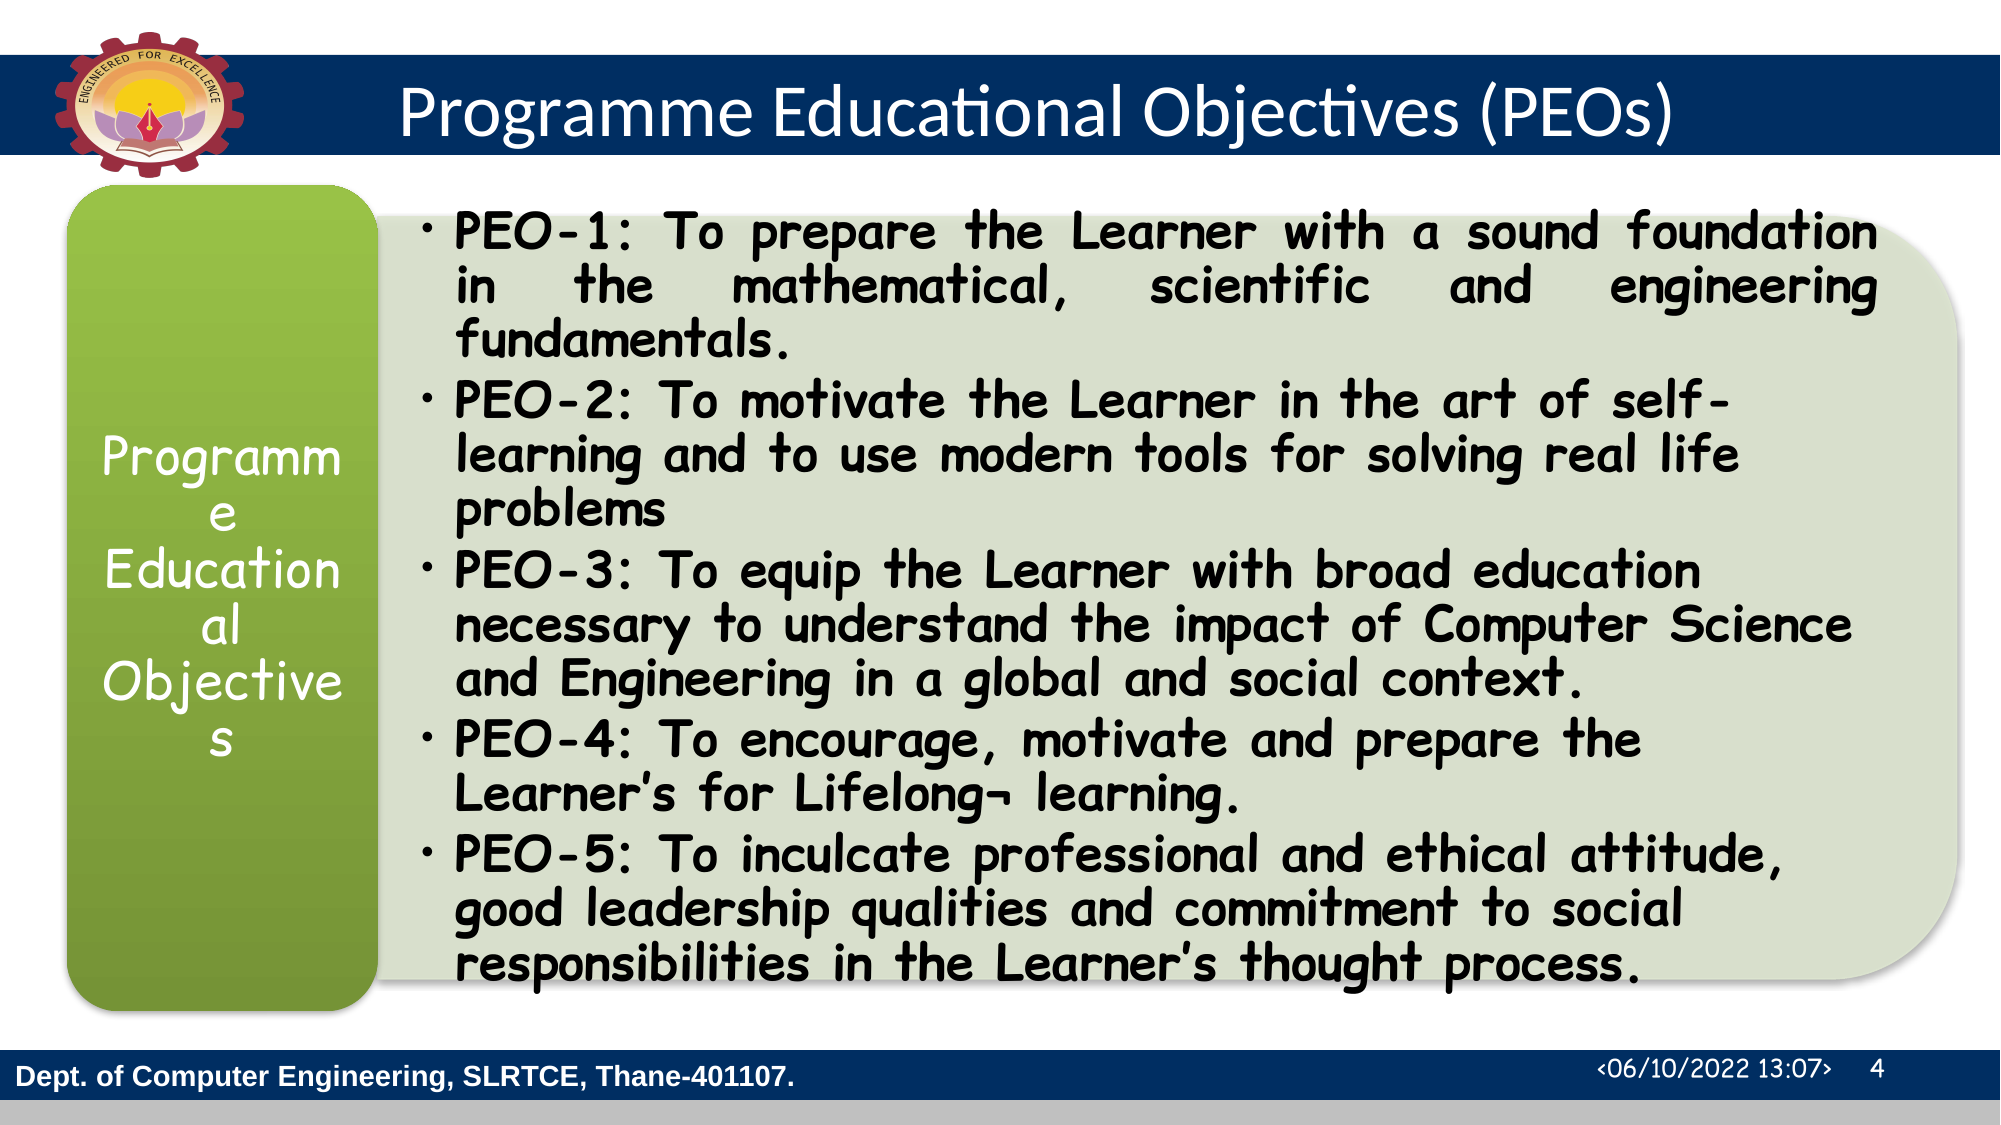

# Programme Educational Objectives (PEOs)

Programme Educational Objectives
PEO-1: To prepare the Learner with a sound foundation in the mathematical, scientific and engineering fundamentals.
PEO-2: To motivate the Learner in the art of self-learning and to use modern tools for solving real life problems
PEO-3: To equip the Learner with broad education necessary to understand the impact of Computer Science and Engineering in a global and social context.
PEO-4: To encourage, motivate and prepare the Learner’s for Lifelong¬ learning.
PEO-5: To inculcate professional and ethical attitude, good leadership qualities and commitment to social responsibilities in the Learner’s thought process.
<06/10/2022 13:07>     4